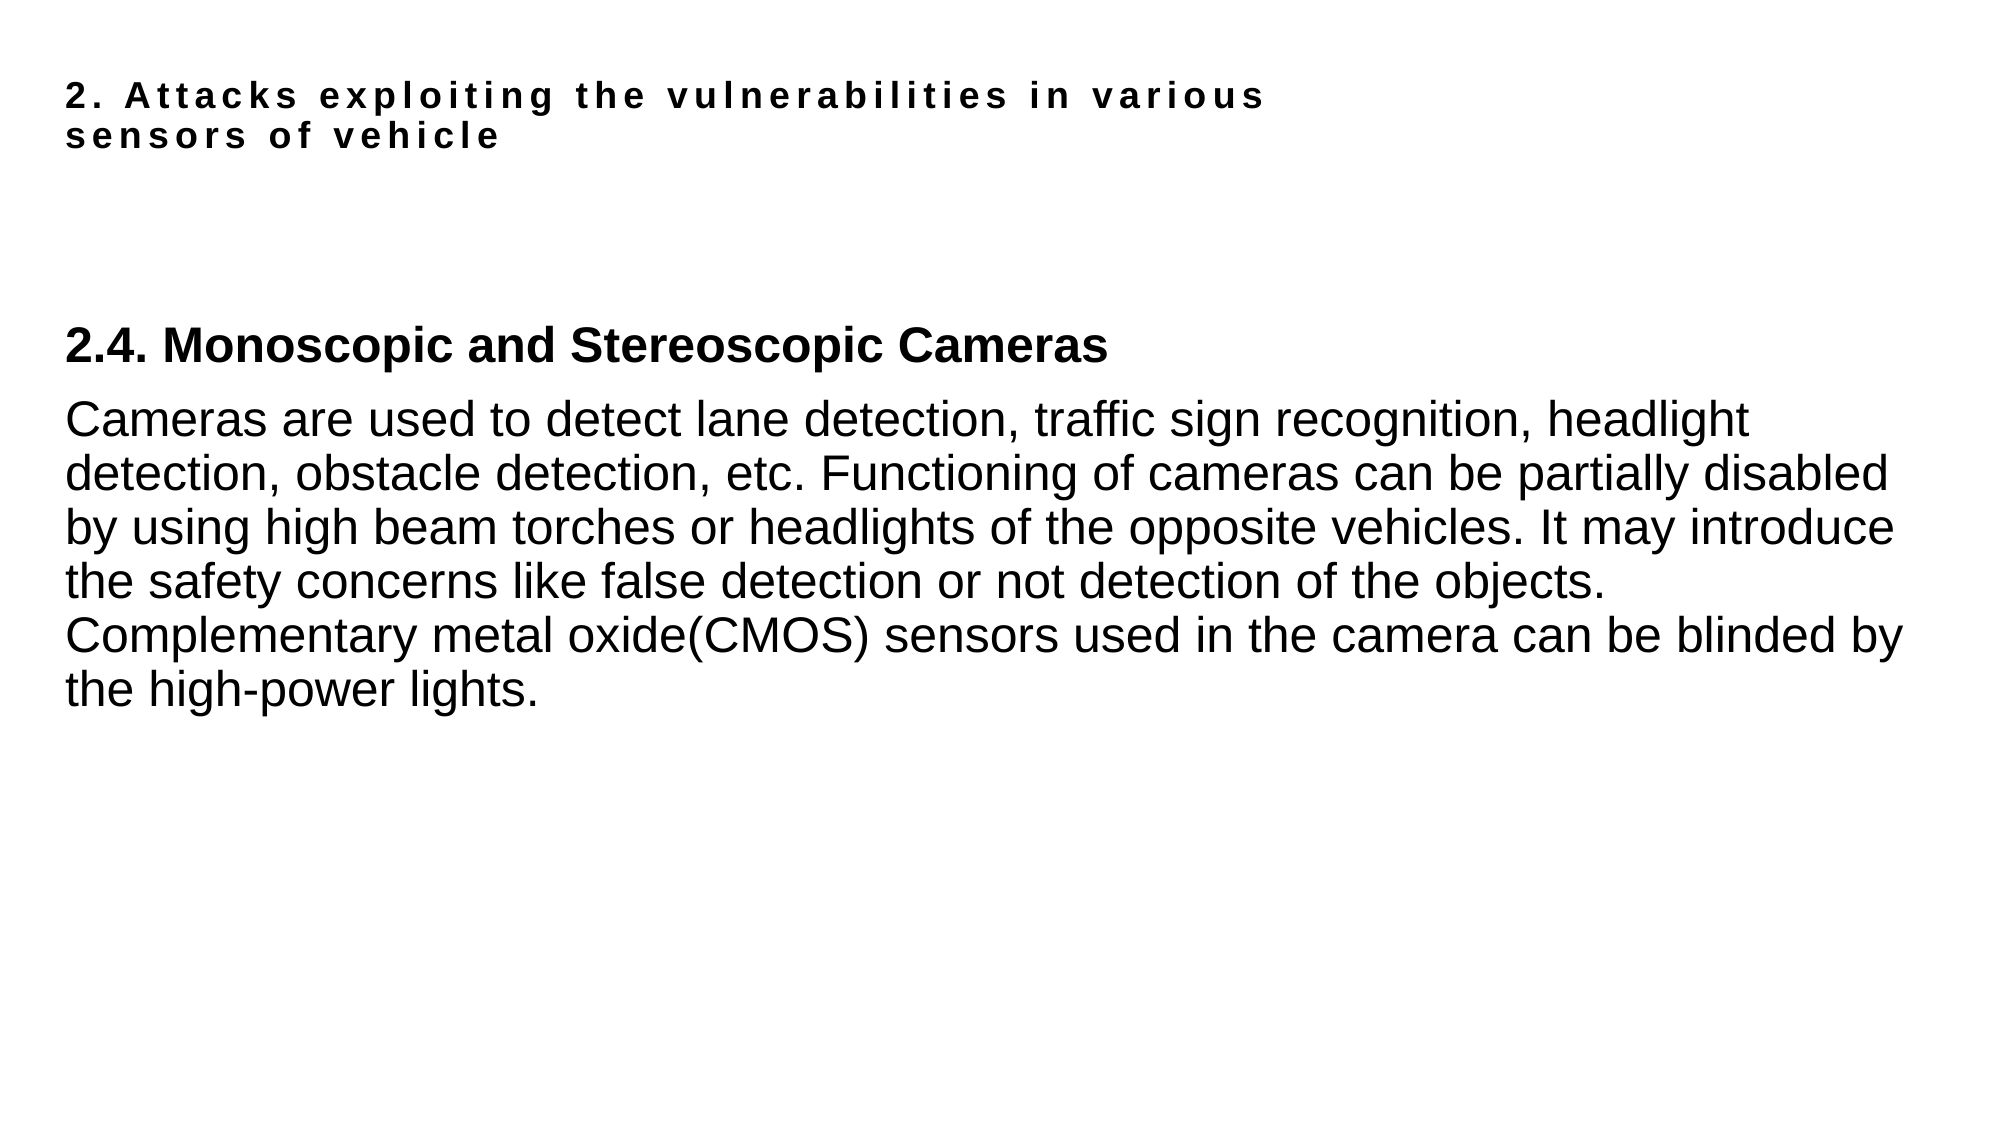

# 2. Attacks exploiting the vulnerabilities in various sensors of vehicle
2.4. Monoscopic and Stereoscopic Cameras
Cameras are used to detect lane detection, traffic sign recognition, headlight detection, obstacle detection, etc. Functioning of cameras can be partially disabled by using high beam torches or headlights of the opposite vehicles. It may introduce the safety concerns like false detection or not detection of the objects. Complementary metal oxide(CMOS) sensors used in the camera can be blinded by the high-power lights.